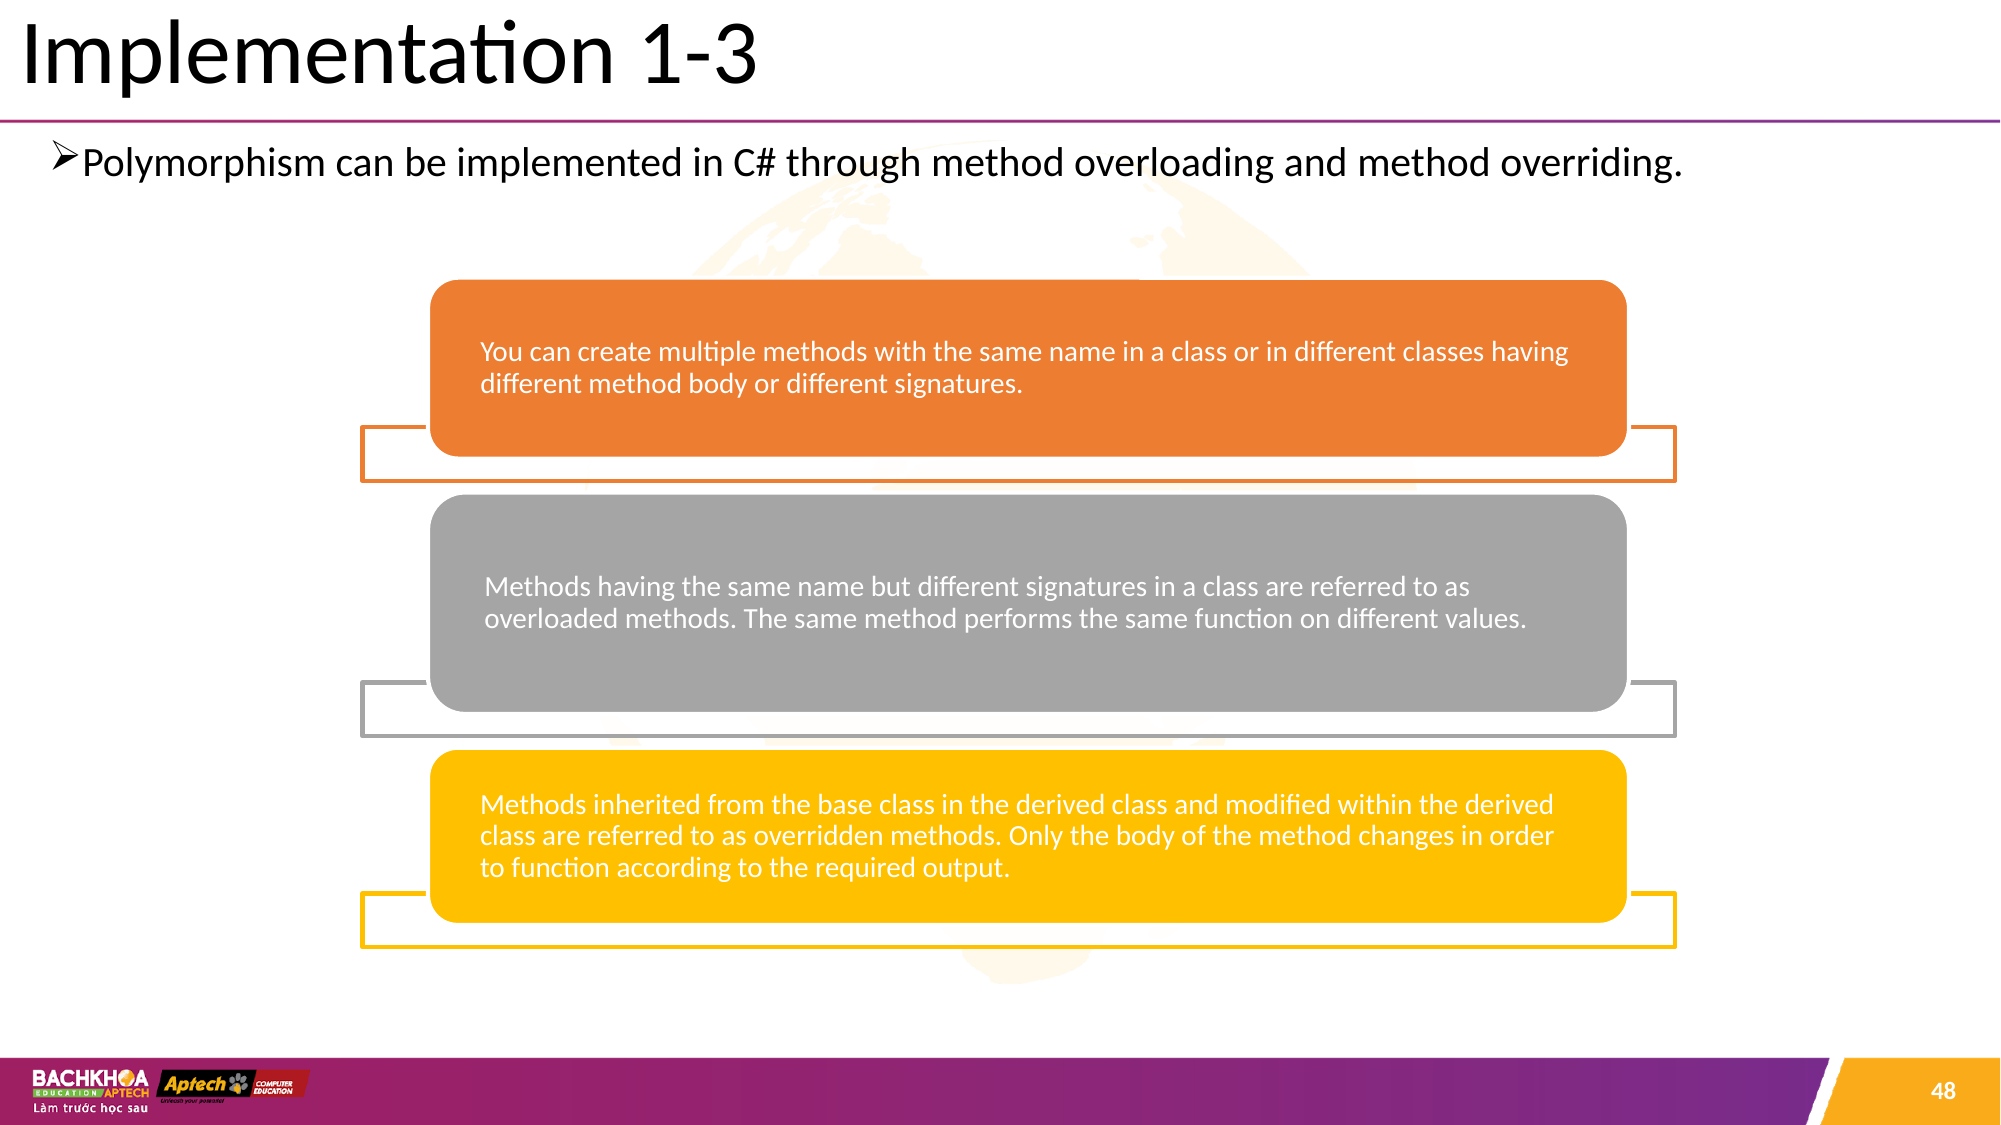

# Implementation 1-3
Polymorphism can be implemented in C# through method overloading and method overriding.

You can create multiple methods with the same name in a class or in different classes having different method body or different signatures.
Methods having the same name but different signatures in a class are referred to as overloaded methods. The same method performs the same function on different values.
Methods inherited from the base class in the derived class and modified within the derived class are referred to as overridden methods. Only the body of the method changes in order to function according to the required output.
48